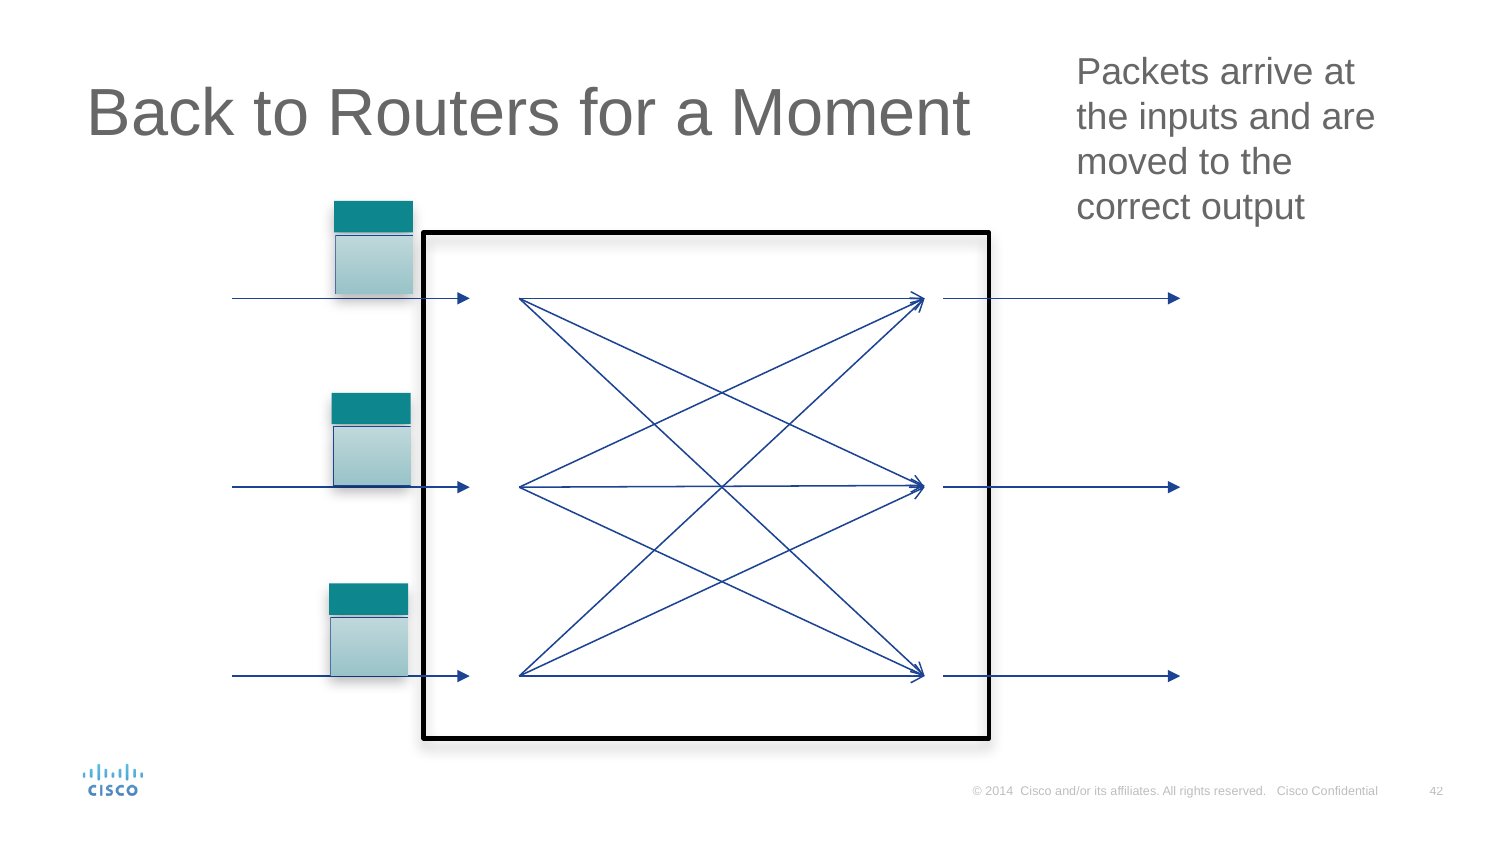

Packets arrive at the inputs and are moved to the correct output
# Back to Routers for a Moment